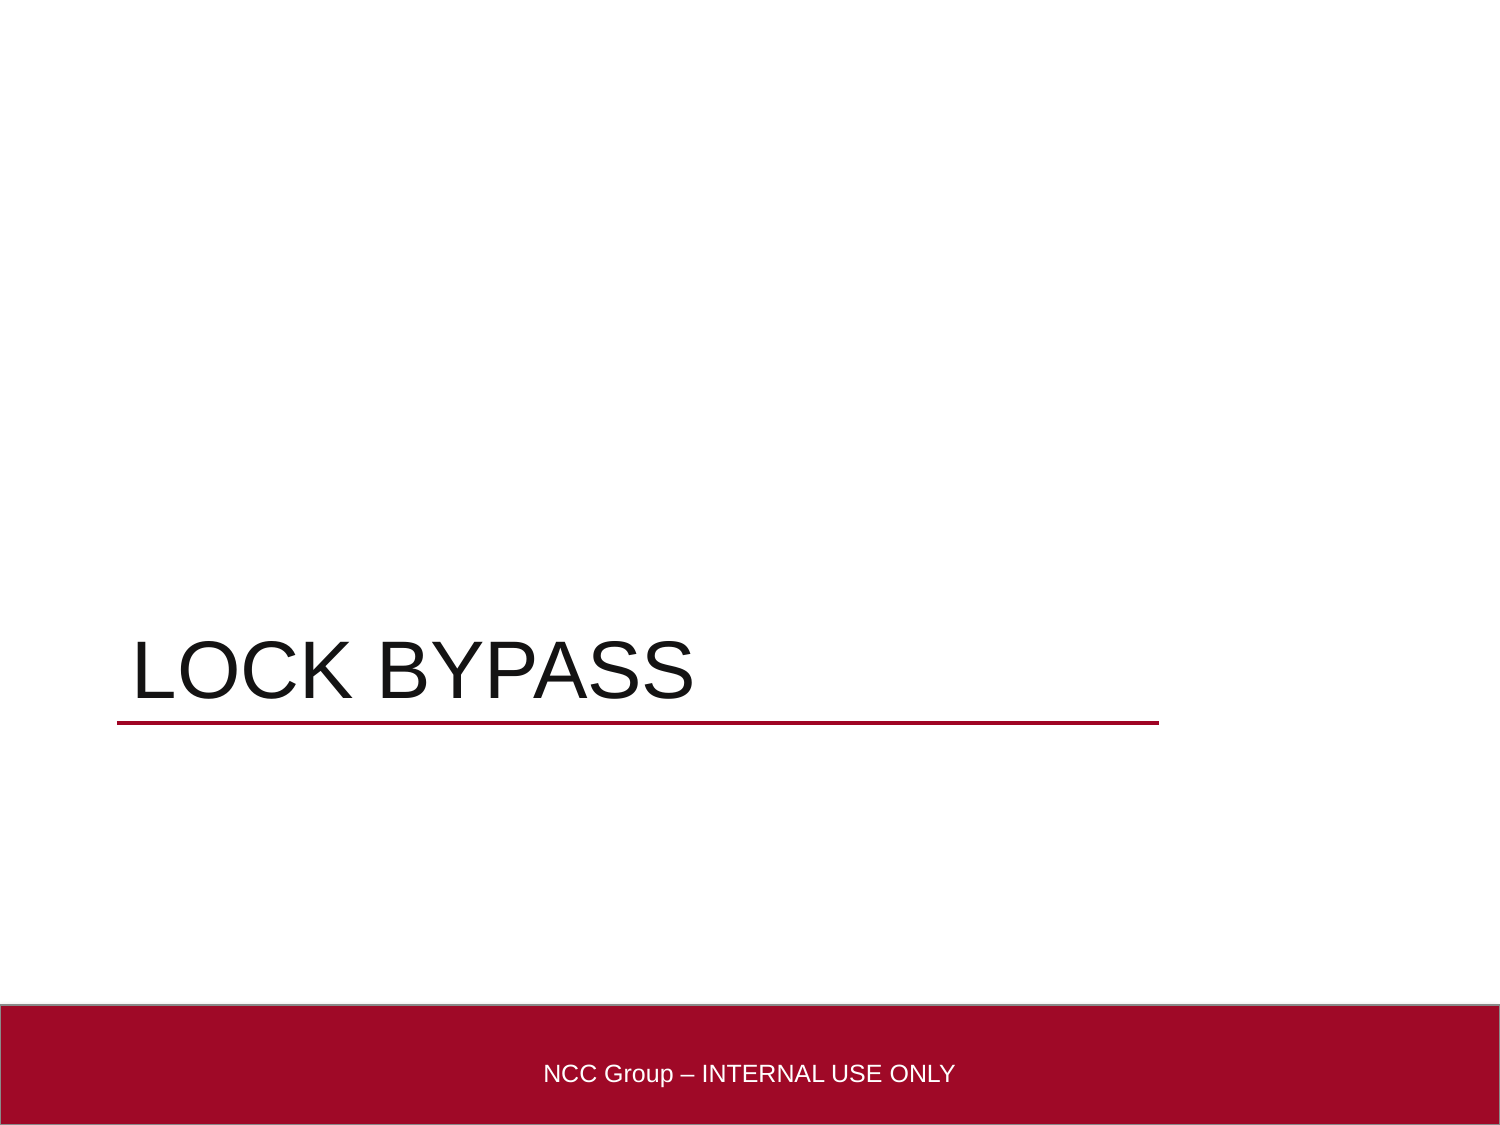

# Lock bypass
NCC Group – INTERNAL USE ONLY